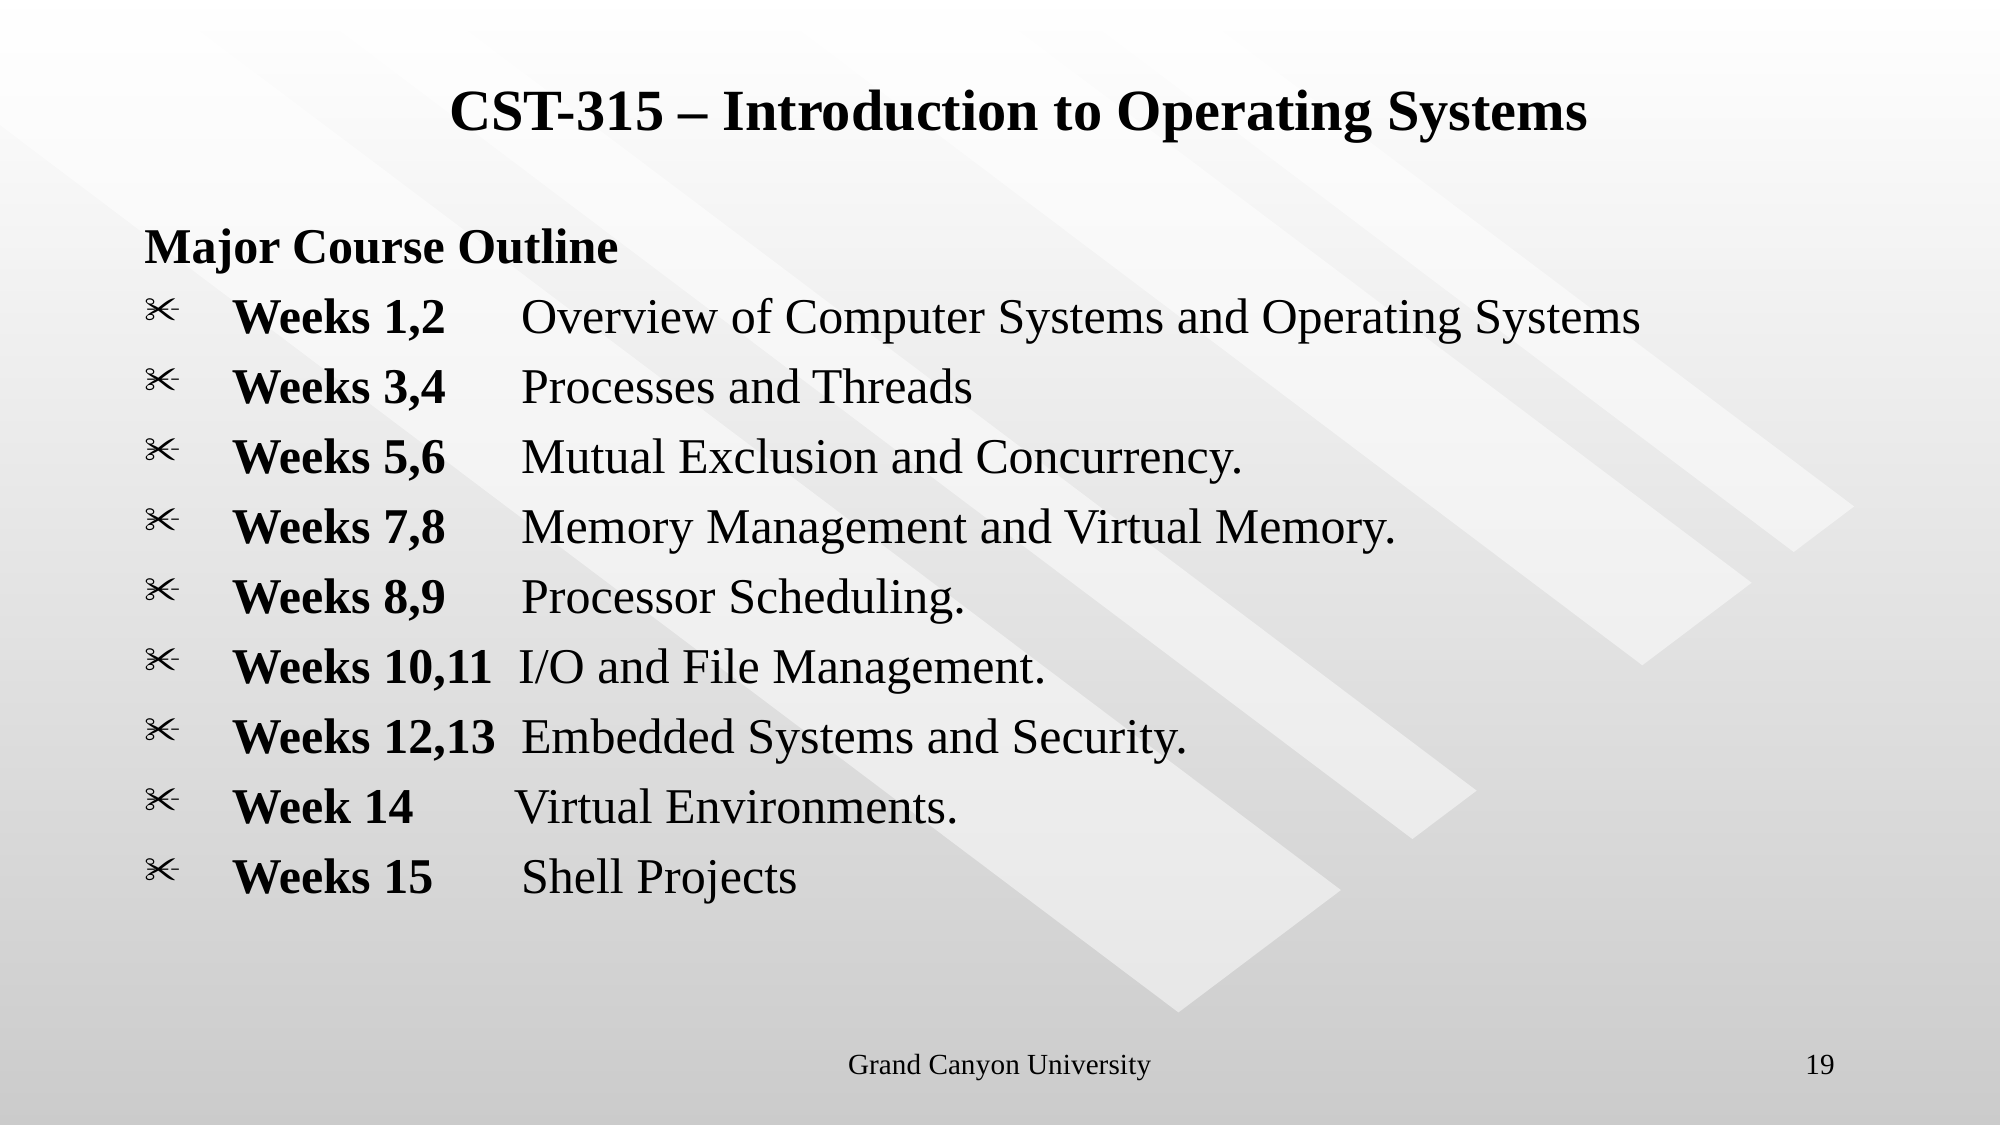

# CST-315 – Introduction to Operating Systems
Major Course Outline
Weeks 1,2      Overview of Computer Systems and Operating Systems
Weeks 3,4      Processes and Threads
Weeks 5,6      Mutual Exclusion and Concurrency.
Weeks 7,8      Memory Management and Virtual Memory.
Weeks 8,9      Processor Scheduling.
Weeks 10,11  I/O and File Management.
Weeks 12,13  Embedded Systems and Security.
Week 14        Virtual Environments.
Weeks 15       Shell Projects

Grand Canyon University
19